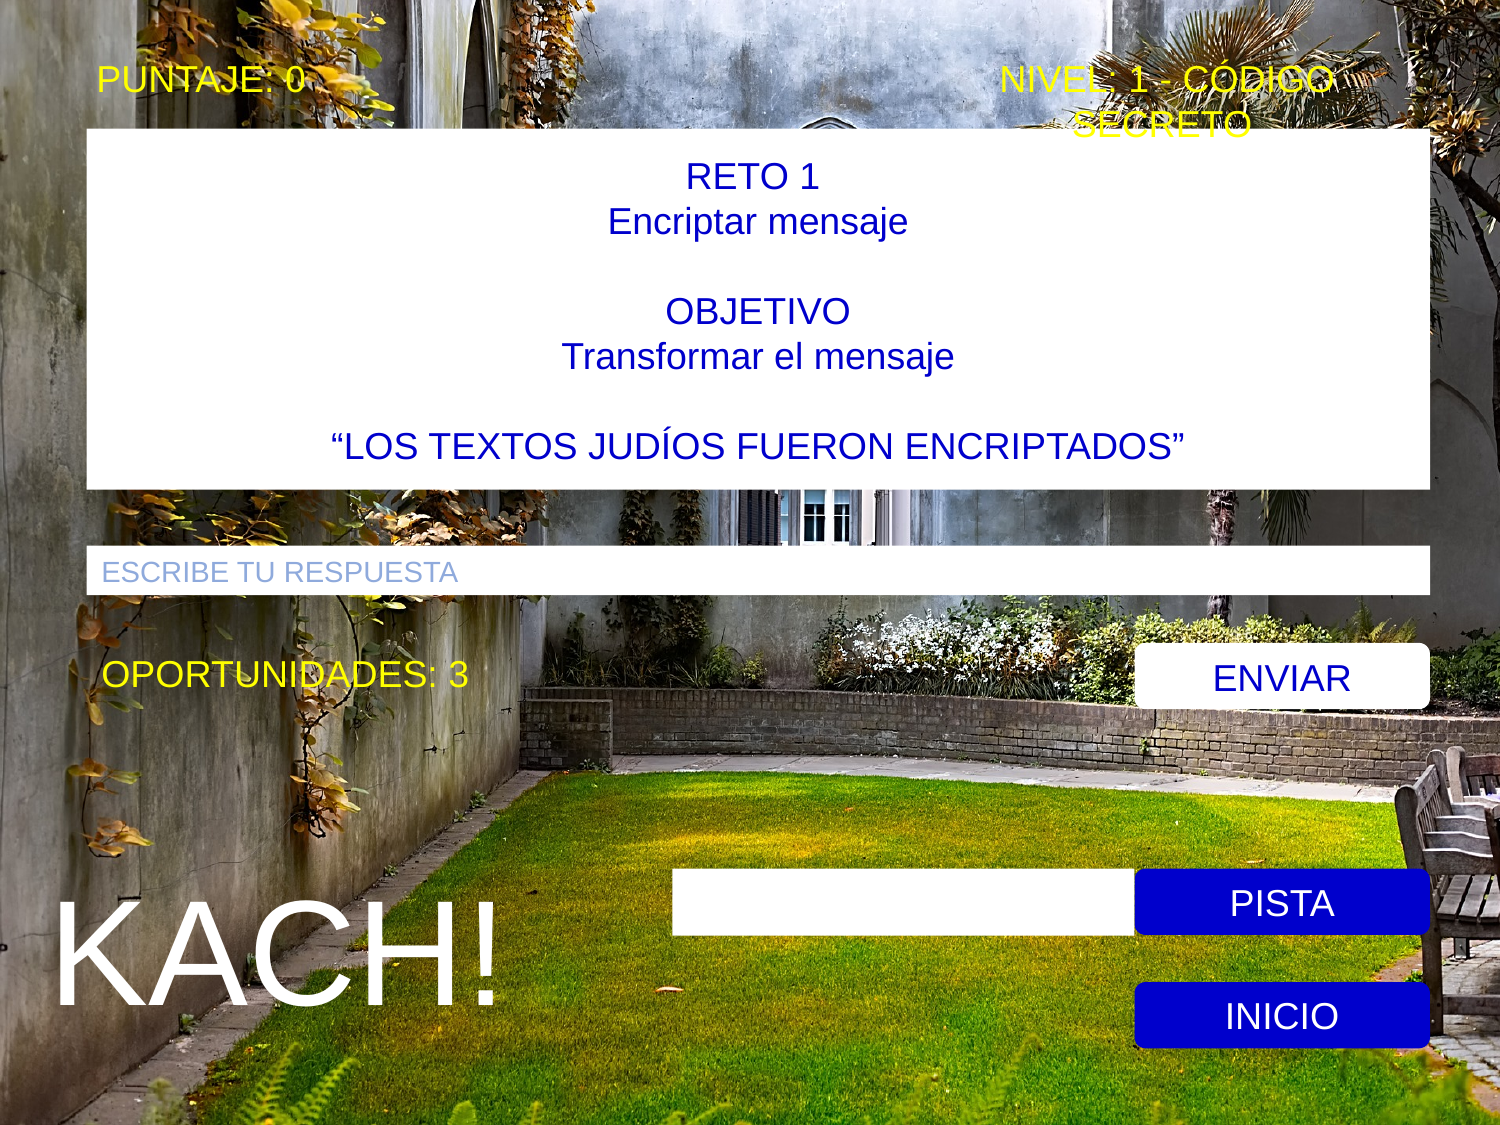

PUNTAJE: 0
NIVEL: 1 - CÓDIGO SECRETO
RETO 1
Encriptar mensaje

OBJETIVO
Transformar el mensaje

“LOS TEXTOS JUDÍOS FUERON ENCRIPTADOS”
ESCRIBE TU RESPUESTA
OPORTUNIDADES: 3
ENVIAR
KACH!
PISTA

INICIO